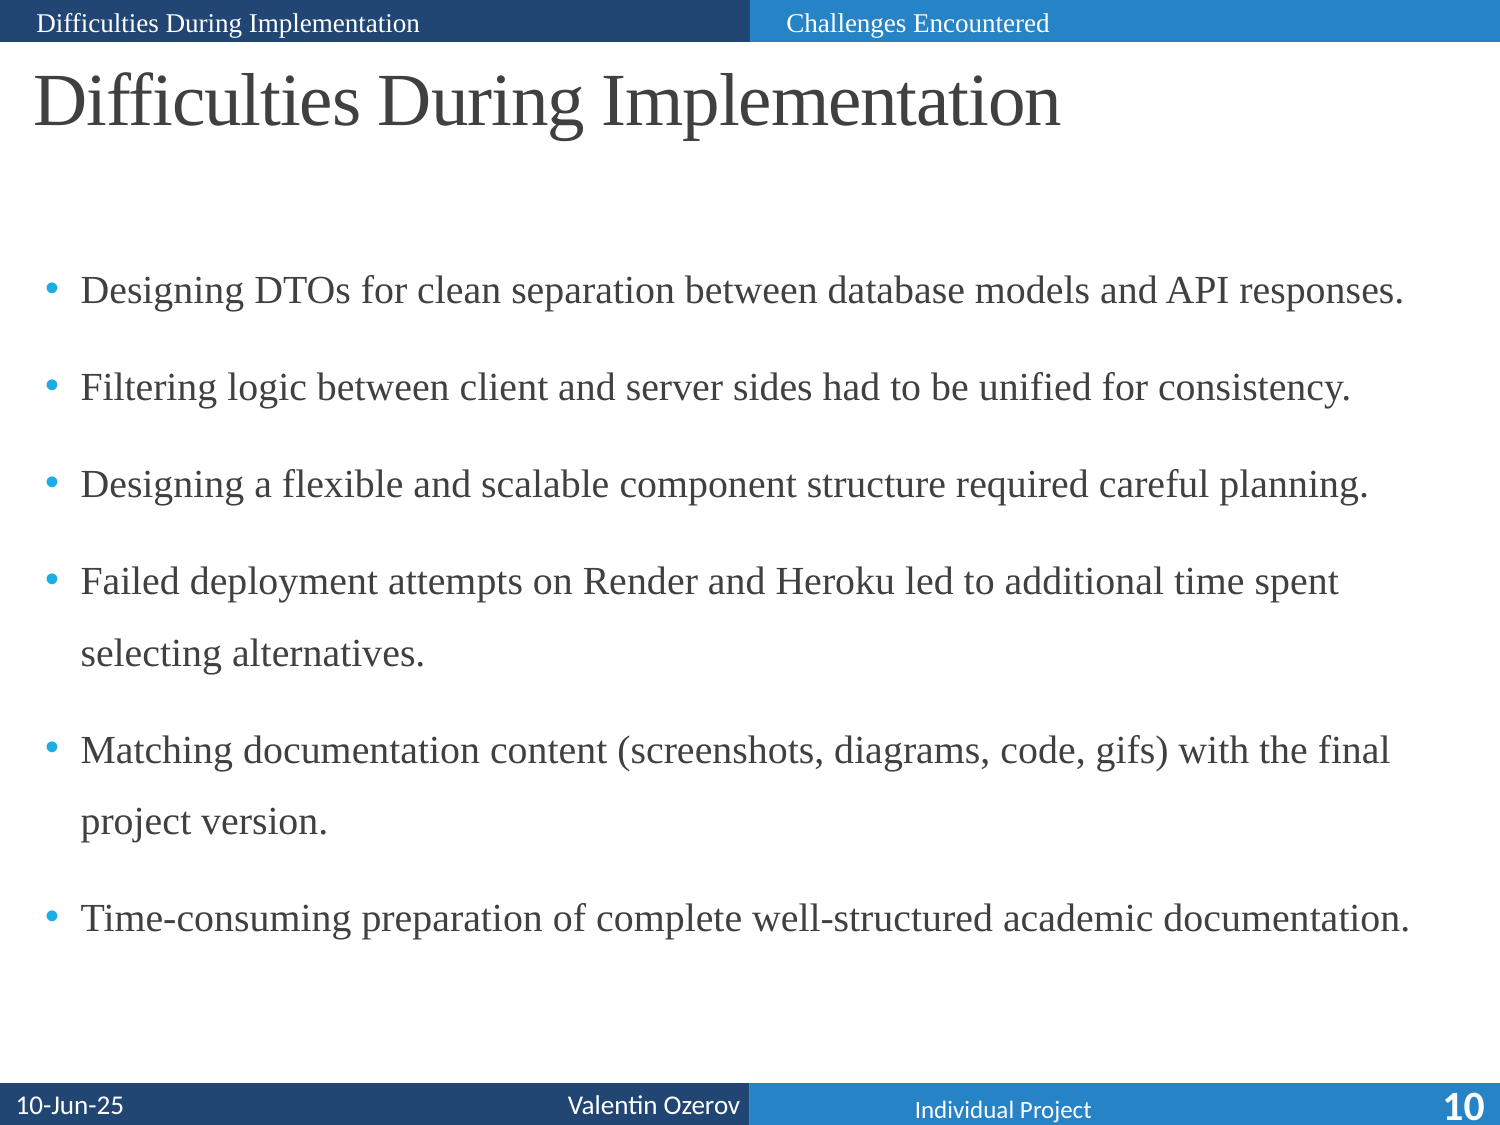

Difficulties During Implementation
Challenges Encountered
# Difficulties During Implementation
Designing DTOs for clean separation between database models and API responses.
Filtering logic between client and server sides had to be unified for consistency.
Designing a flexible and scalable component structure required careful planning.
Failed deployment attempts on Render and Heroku led to additional time spent selecting alternatives.
Matching documentation content (screenshots, diagrams, code, gifs) with the final project version.
Time-consuming preparation of complete well-structured academic documentation.
10-Jun-25
10
Valentin Ozerov
	Individual Project